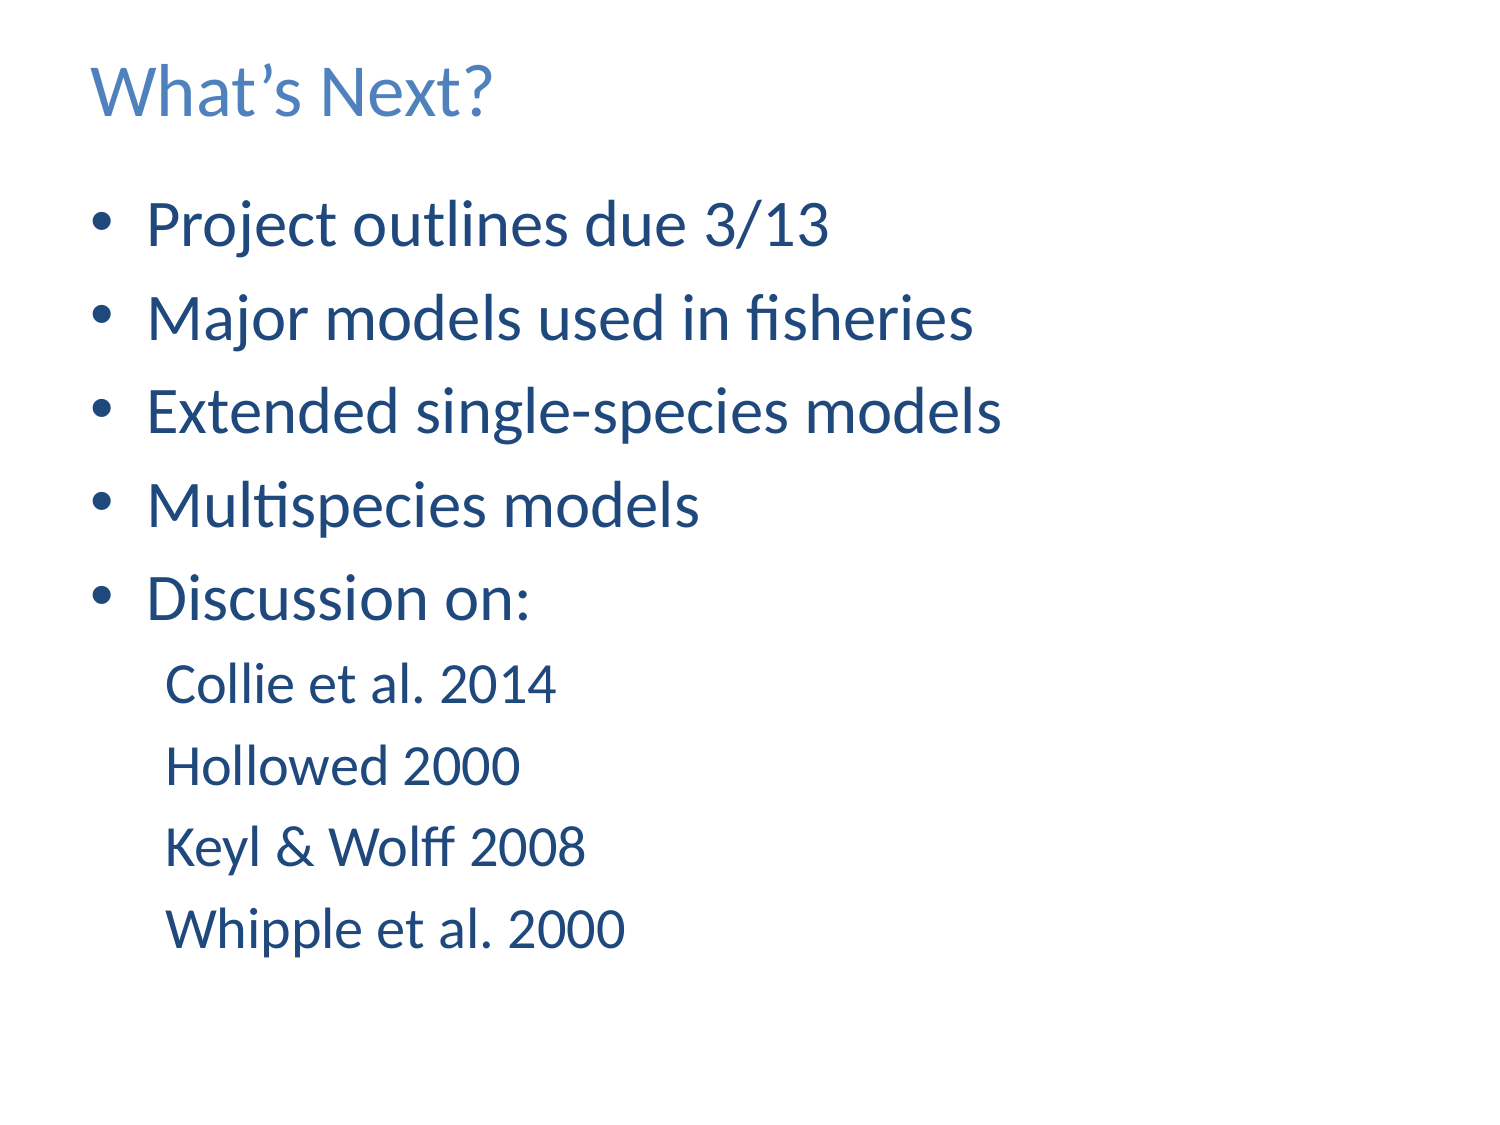

# What’s Next?
Project outlines due 3/13
Major models used in fisheries
Extended single-species models
Multispecies models
Discussion on:
Collie et al. 2014
Hollowed 2000
Keyl & Wolff 2008
Whipple et al. 2000